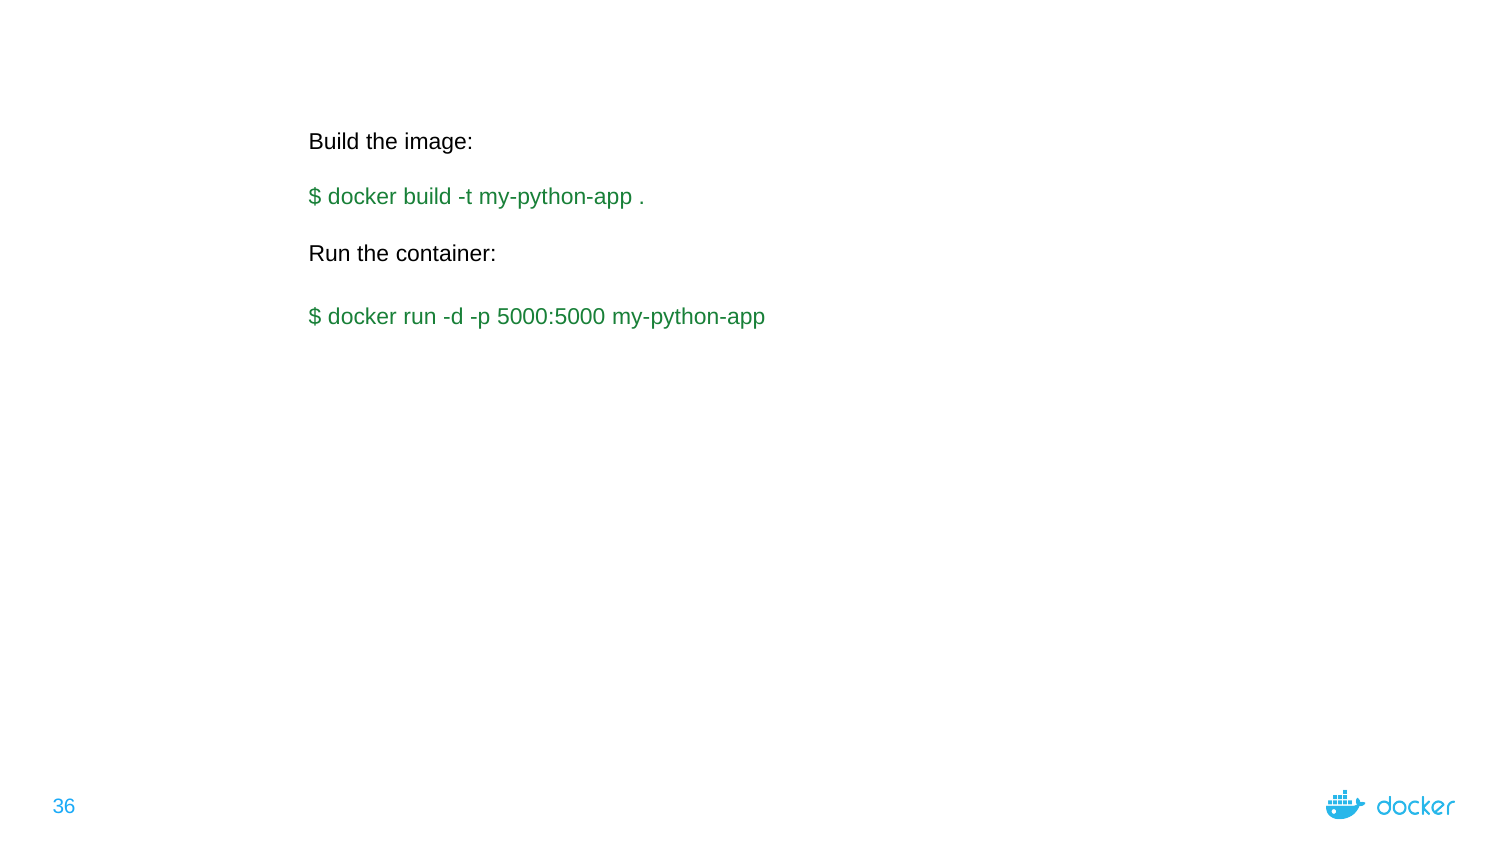

Build the image:
$ docker build -t my-python-app .
Run the container:
$ docker run -d -p 5000:5000 my-python-app
36